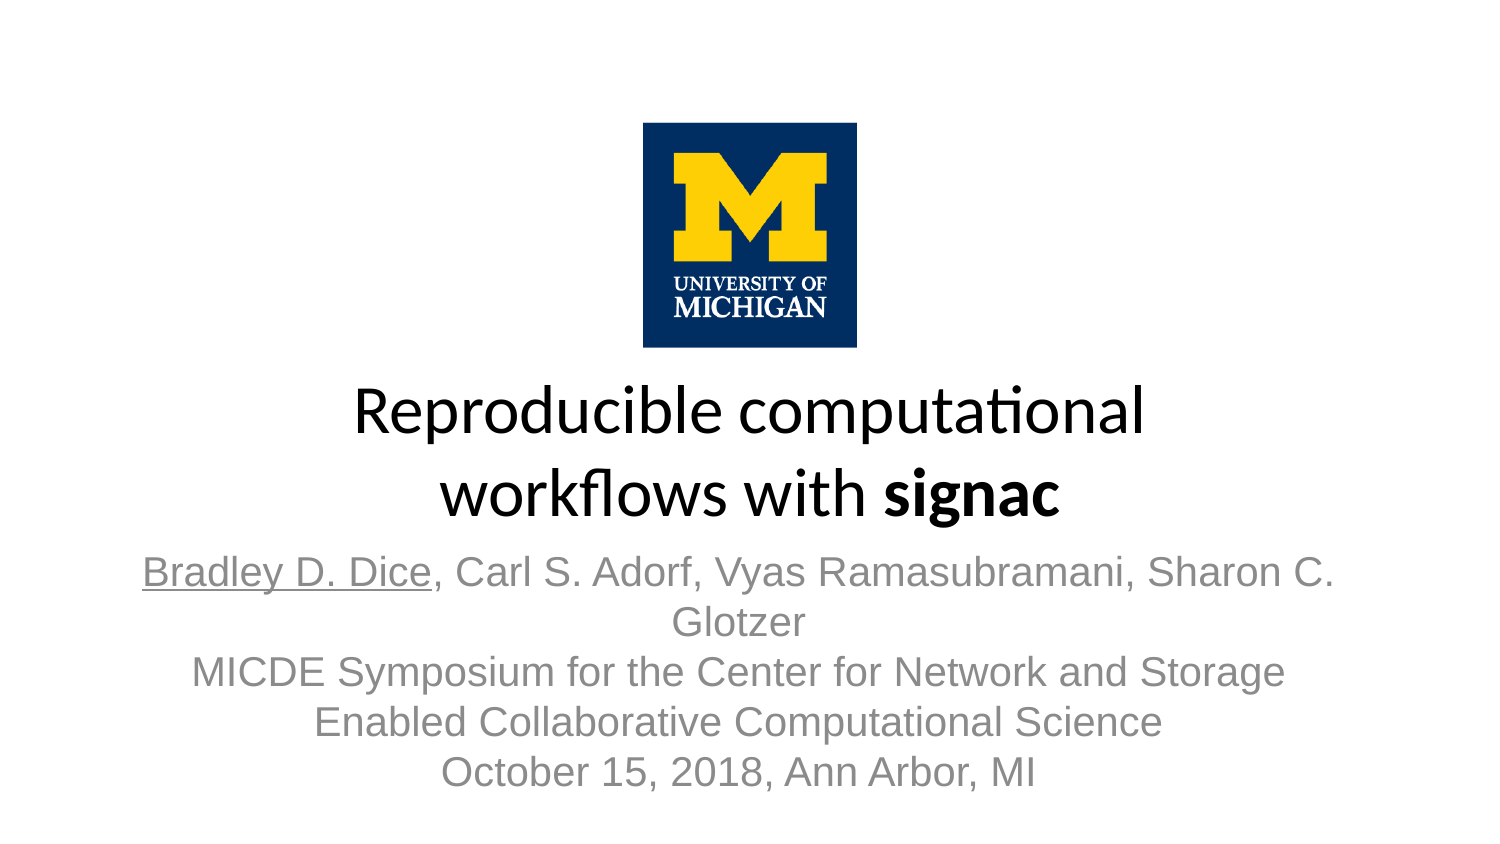

# Reproducible computational workflows with signac
Bradley D. Dice, Carl S. Adorf, Vyas Ramasubramani, Sharon C. Glotzer
MICDE Symposium for the Center for Network and Storage Enabled Collaborative Computational Science
October 15, 2018, Ann Arbor, MI